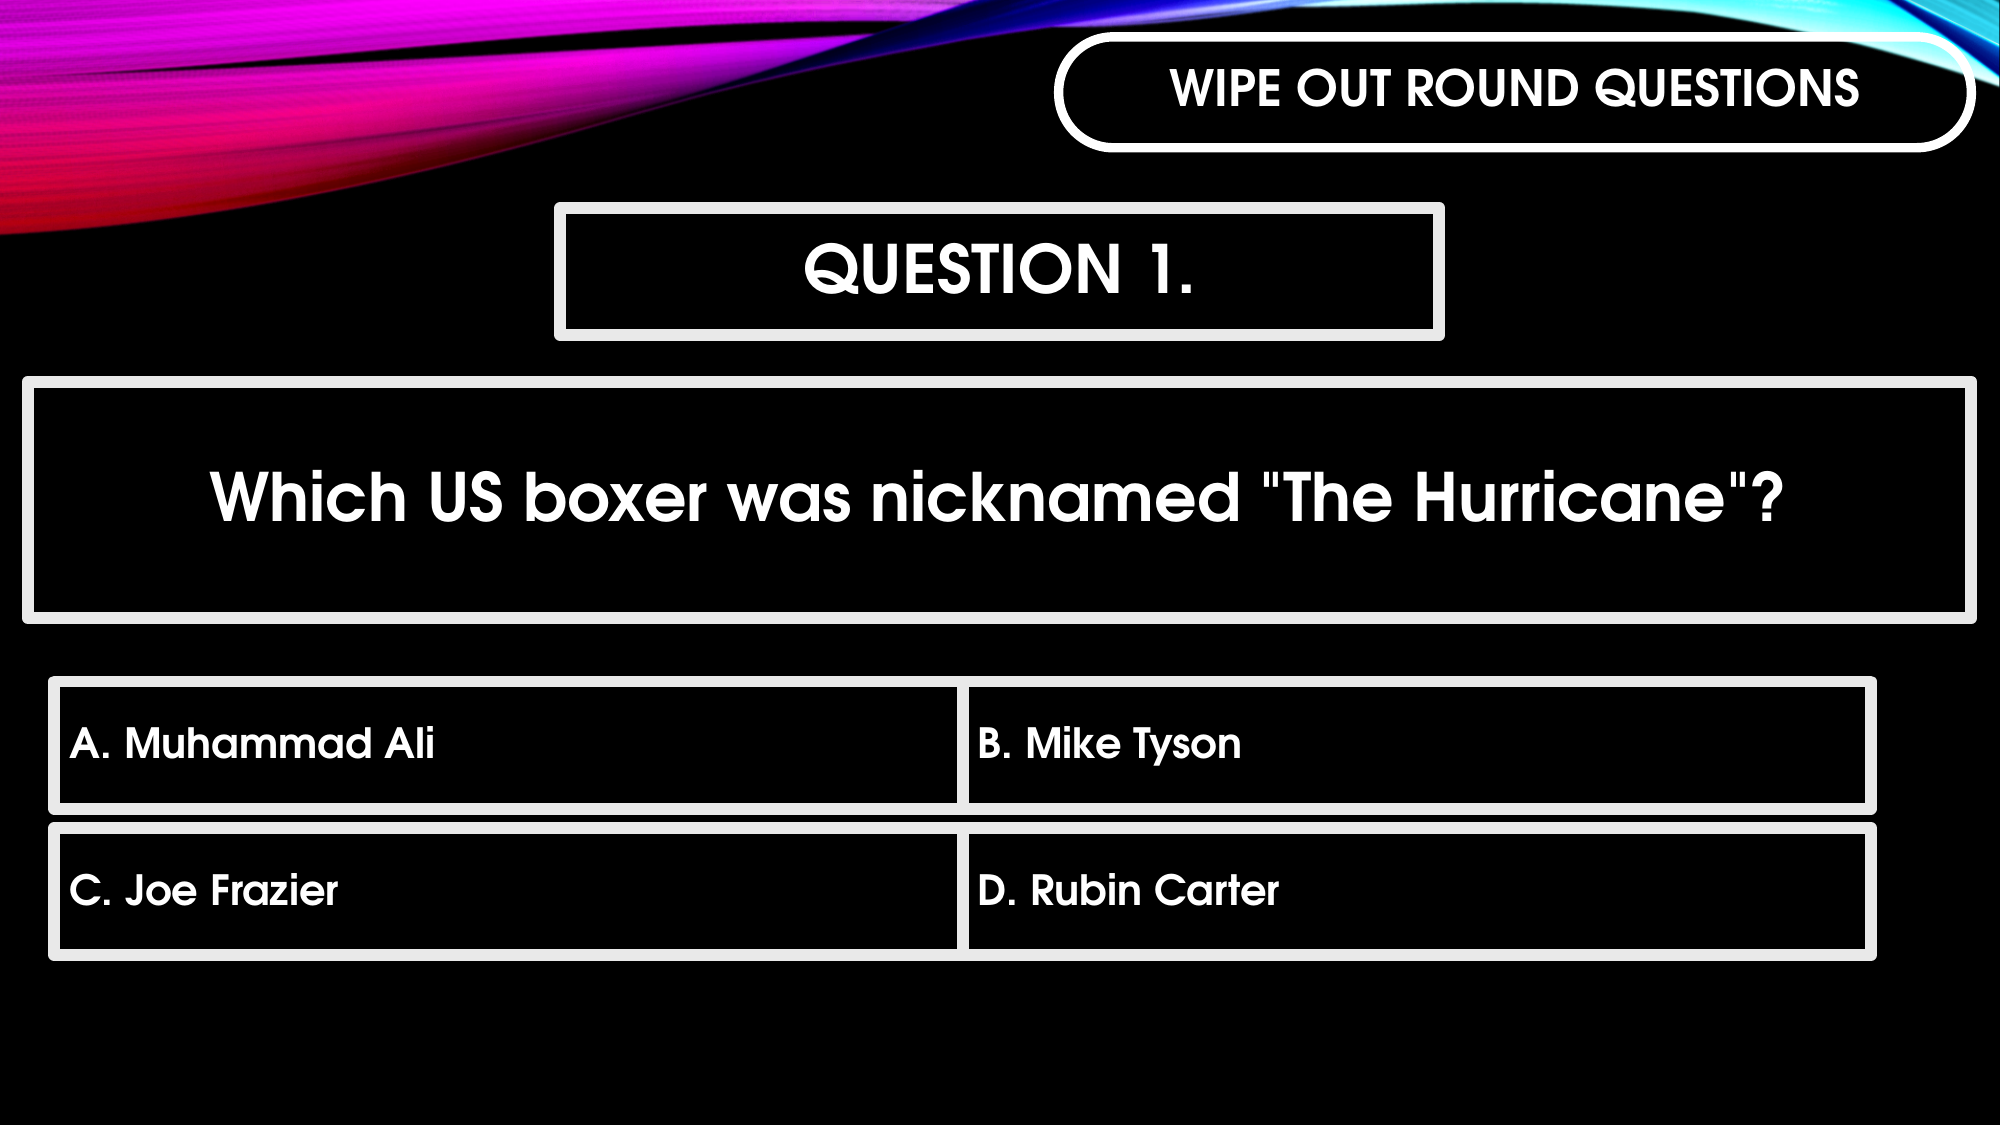

QUESTION 1.
Which US boxer was nicknamed "The Hurricane"?
A. Muhammad Ali
B. Mike Tyson
C. Joe Frazier
D. Rubin Carter